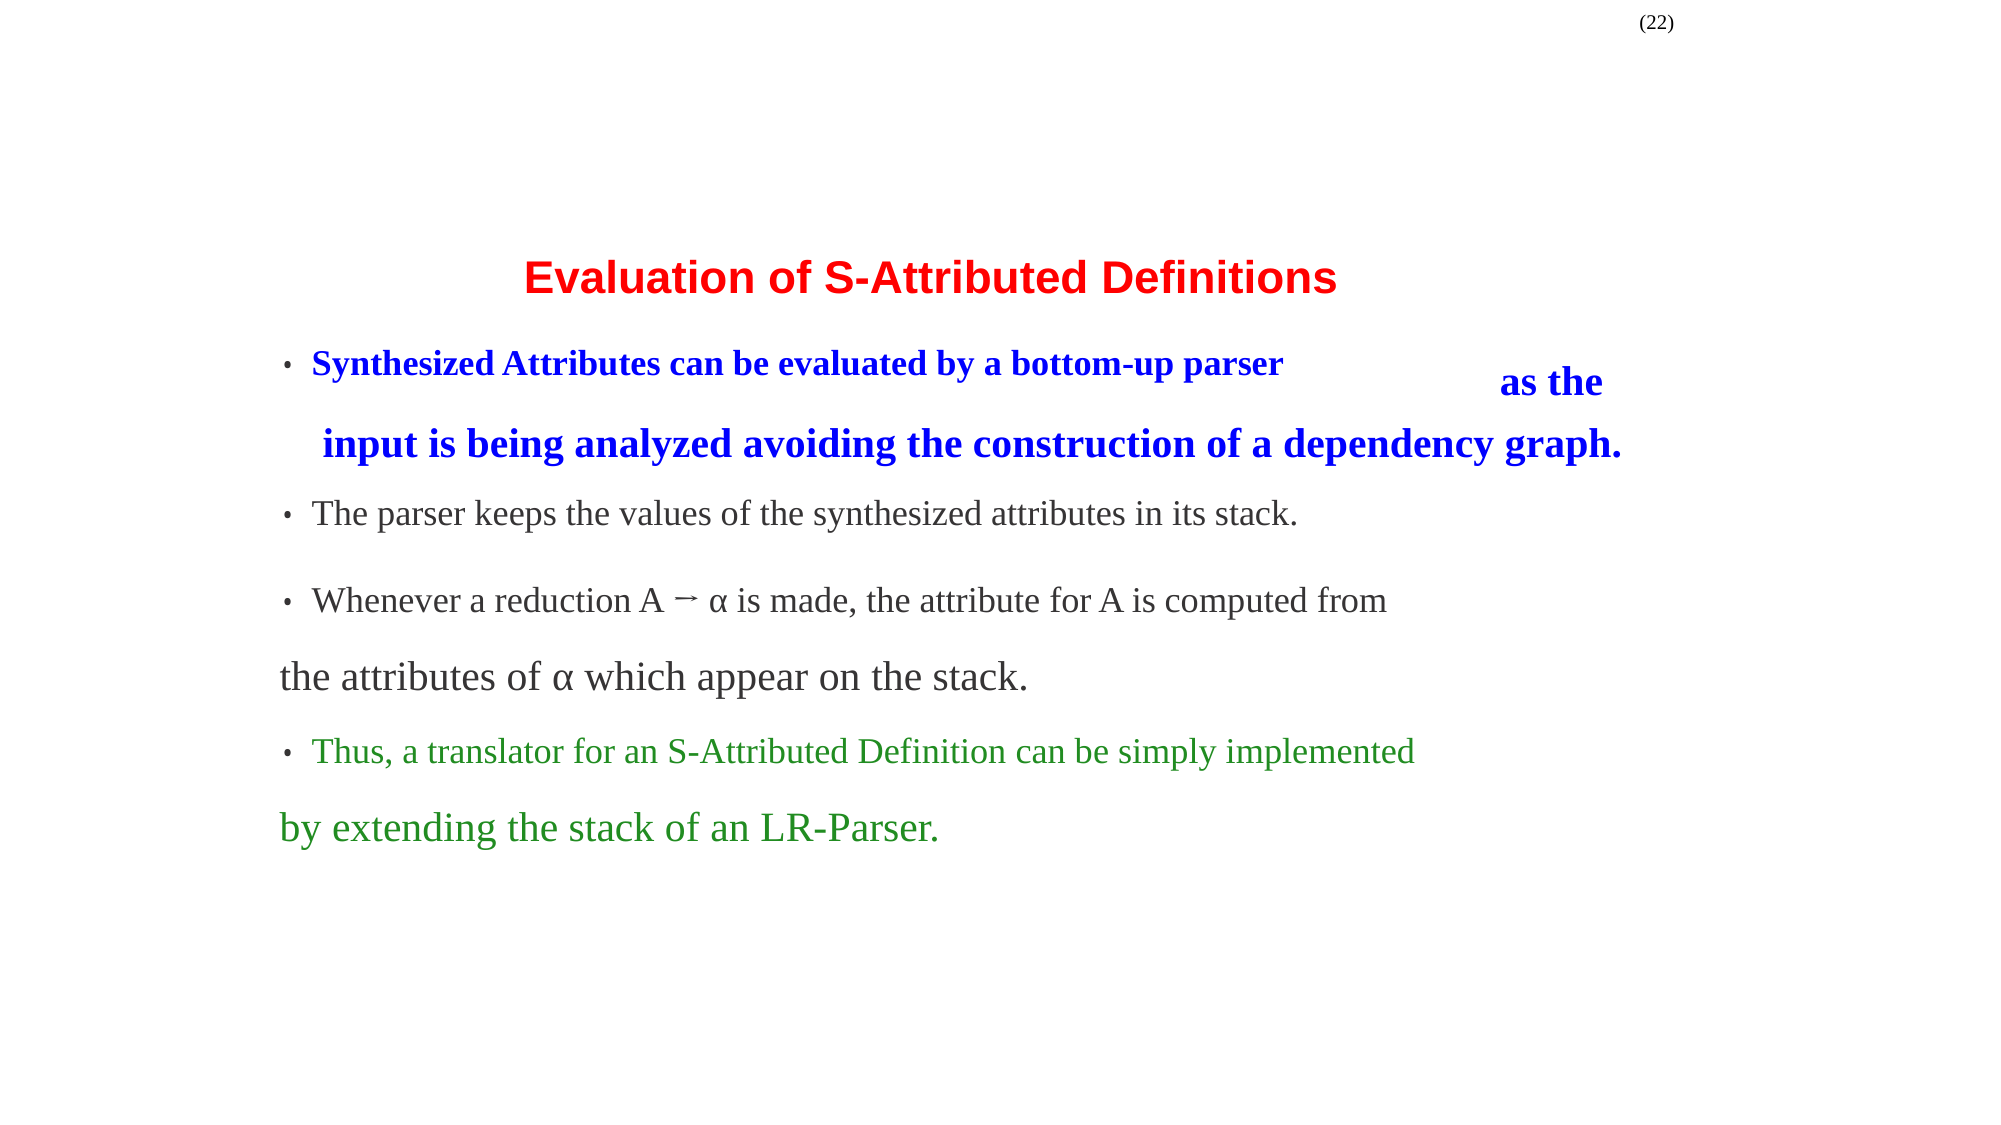

(22)
Evaluation of S-Attributed Definitions
•  Synthesized Attributes can be evaluated by a bottom-up parser
as the
input is being analyzed avoiding the construction of a dependency graph.
•  The parser keeps the values of the synthesized attributes in its stack.
•  Whenever a reduction A → α is made, the attribute for A is computed from
the attributes of α which appear on the stack.
•  Thus, a translator for an S-Attributed Definition can be simply implemented
by extending the stack of an LR-Parser.